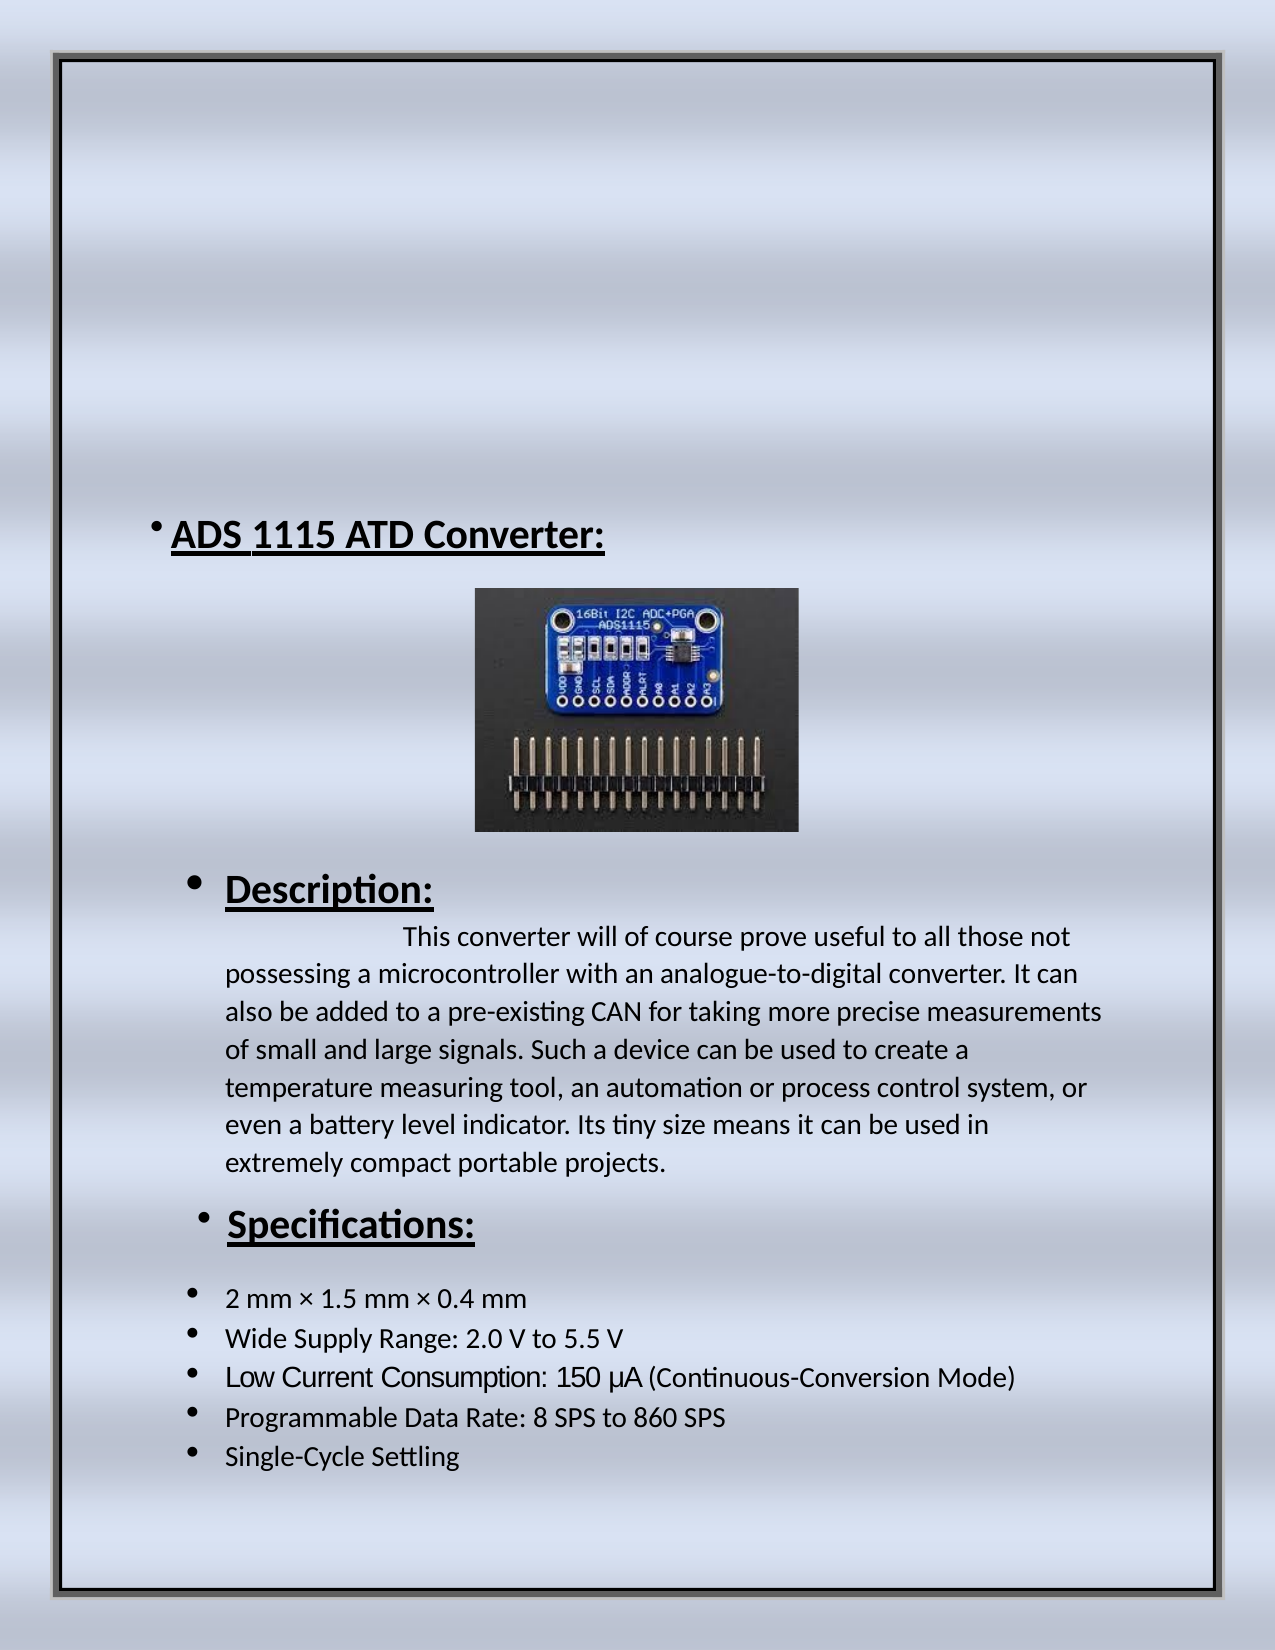

ADS 1115 ATD Converter:

Description:
This converter will of course prove useful to all those not  possessing a microcontroller with an analogue-to-digital converter. It can  also be added to a pre-existing CAN for taking more precise measurements  of small and large signals. Such a device can be used to create a  temperature measuring tool, an automation or process control system, or  even a battery level indicator. Its tiny size means it can be used in  extremely compact portable projects.
Specifications:
2 mm × 1.5 mm × 0.4 mm
Wide Supply Range: 2.0 V to 5.5 V
Low Current Consumption: 150 μA (Continuous-Conversion Mode)
Programmable Data Rate: 8 SPS to 860 SPS
Single-Cycle Settling